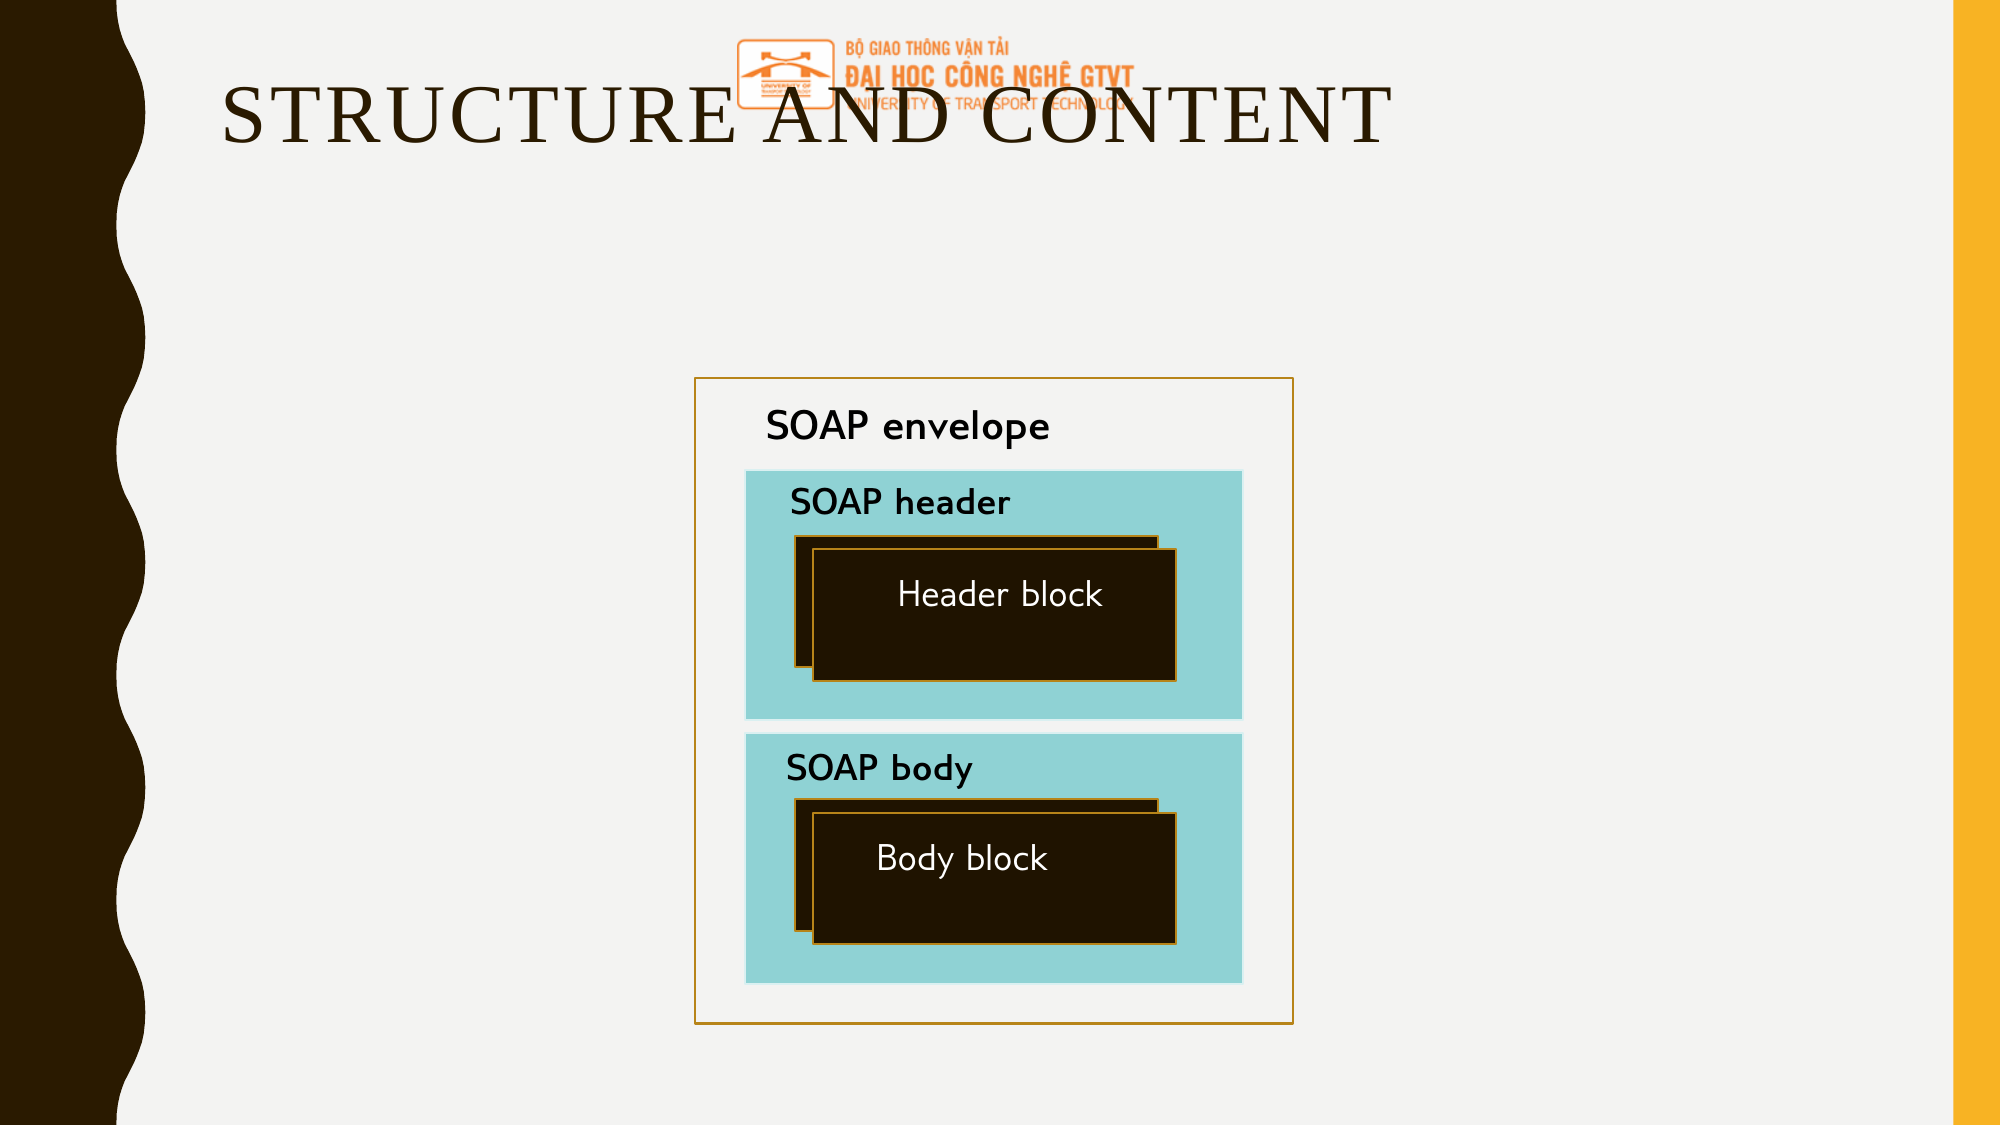

# Structure and content

SOAP envelope

SOAP header

Header block

SOAP body

Body block